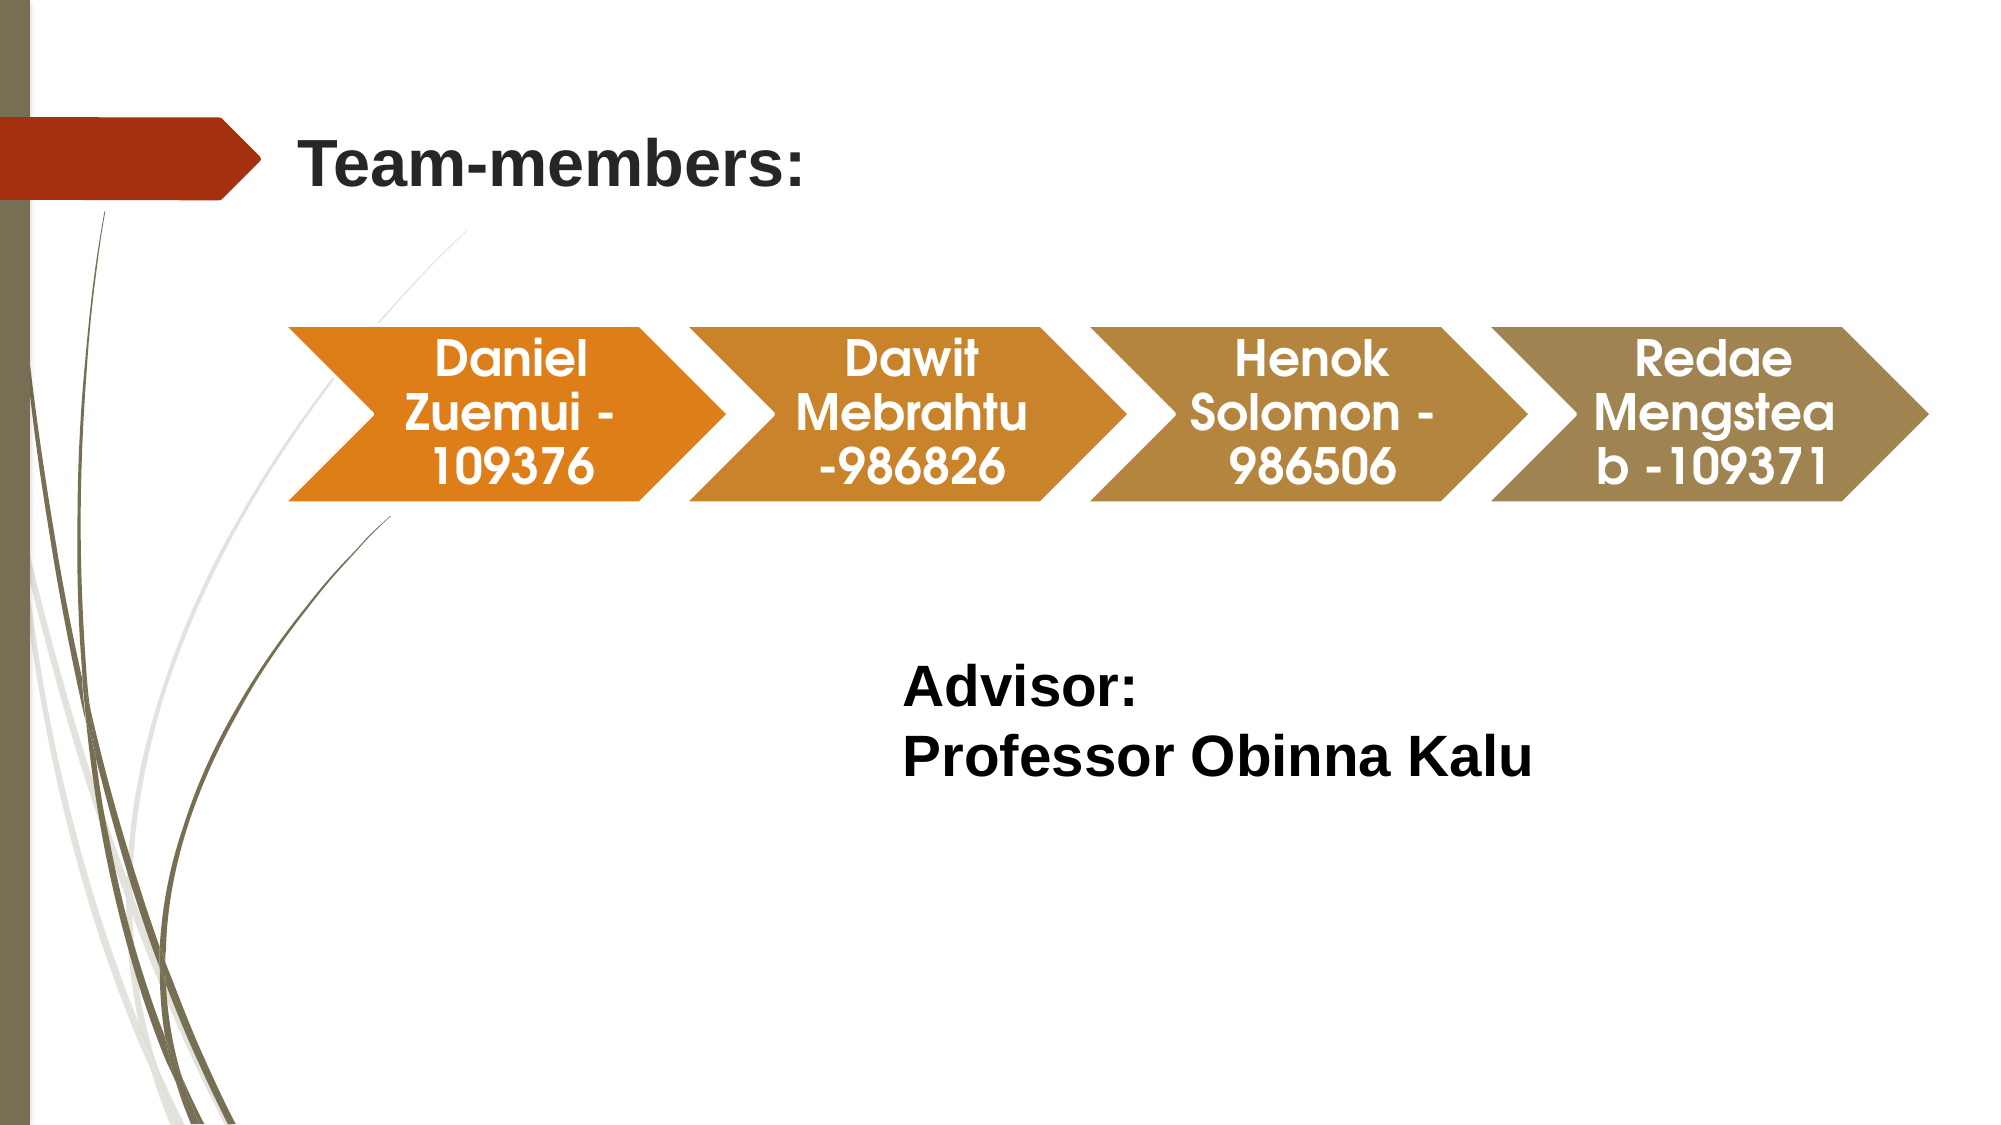

Daniel Zuemui -109376
Dawit Mebrahtu -986826
Henok Solomon -986506
Redae Mengsteab -109371
# Team-members:
Advisor:
Professor Obinna Kalu